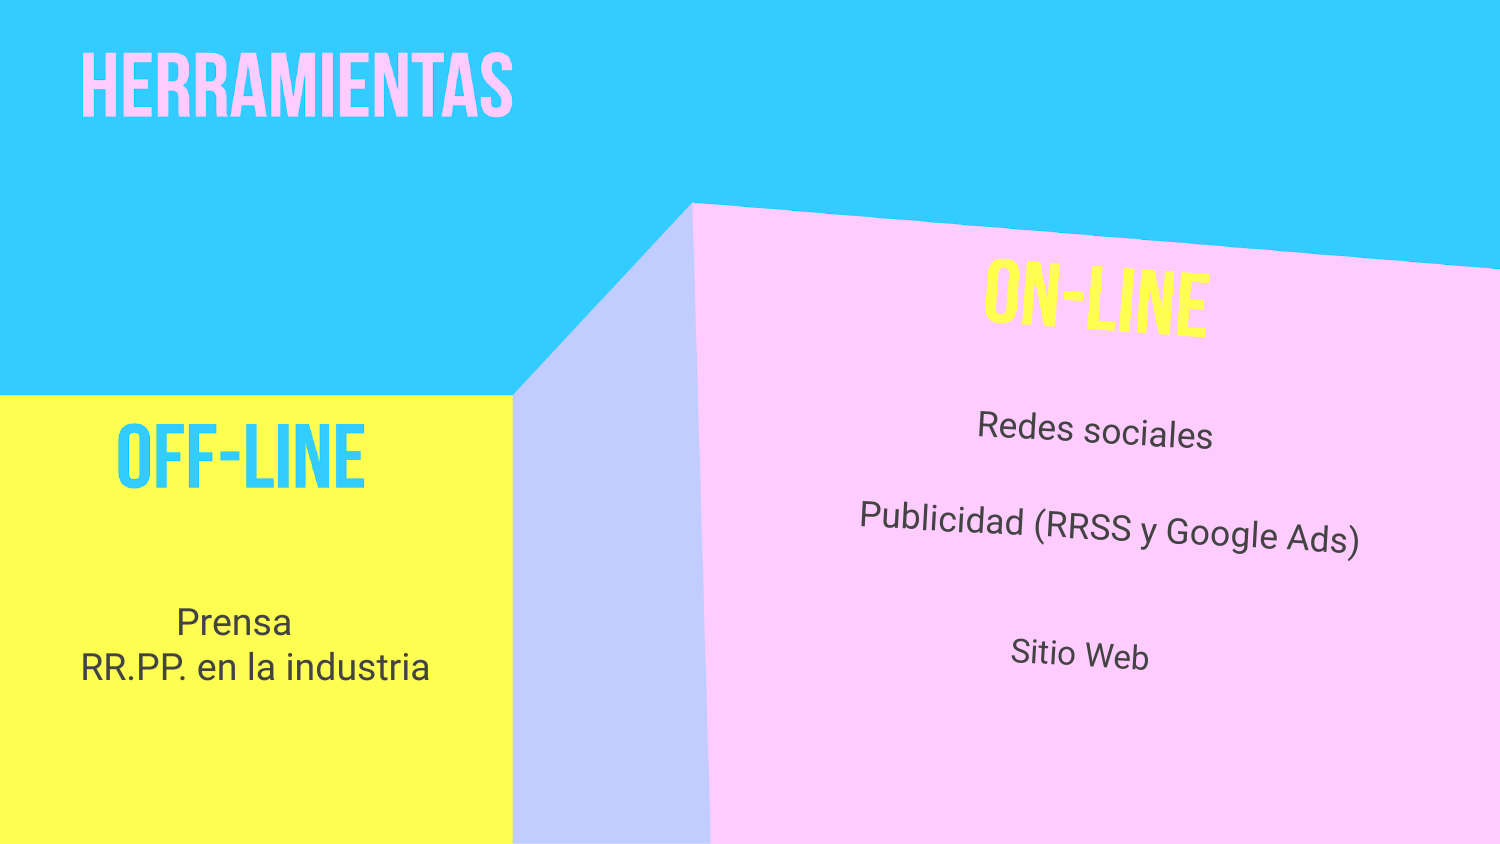

Redes sociales
Publicidad (RRSS y Google Ads)
Prensa

Sitio Web

RR.PP. en la industria